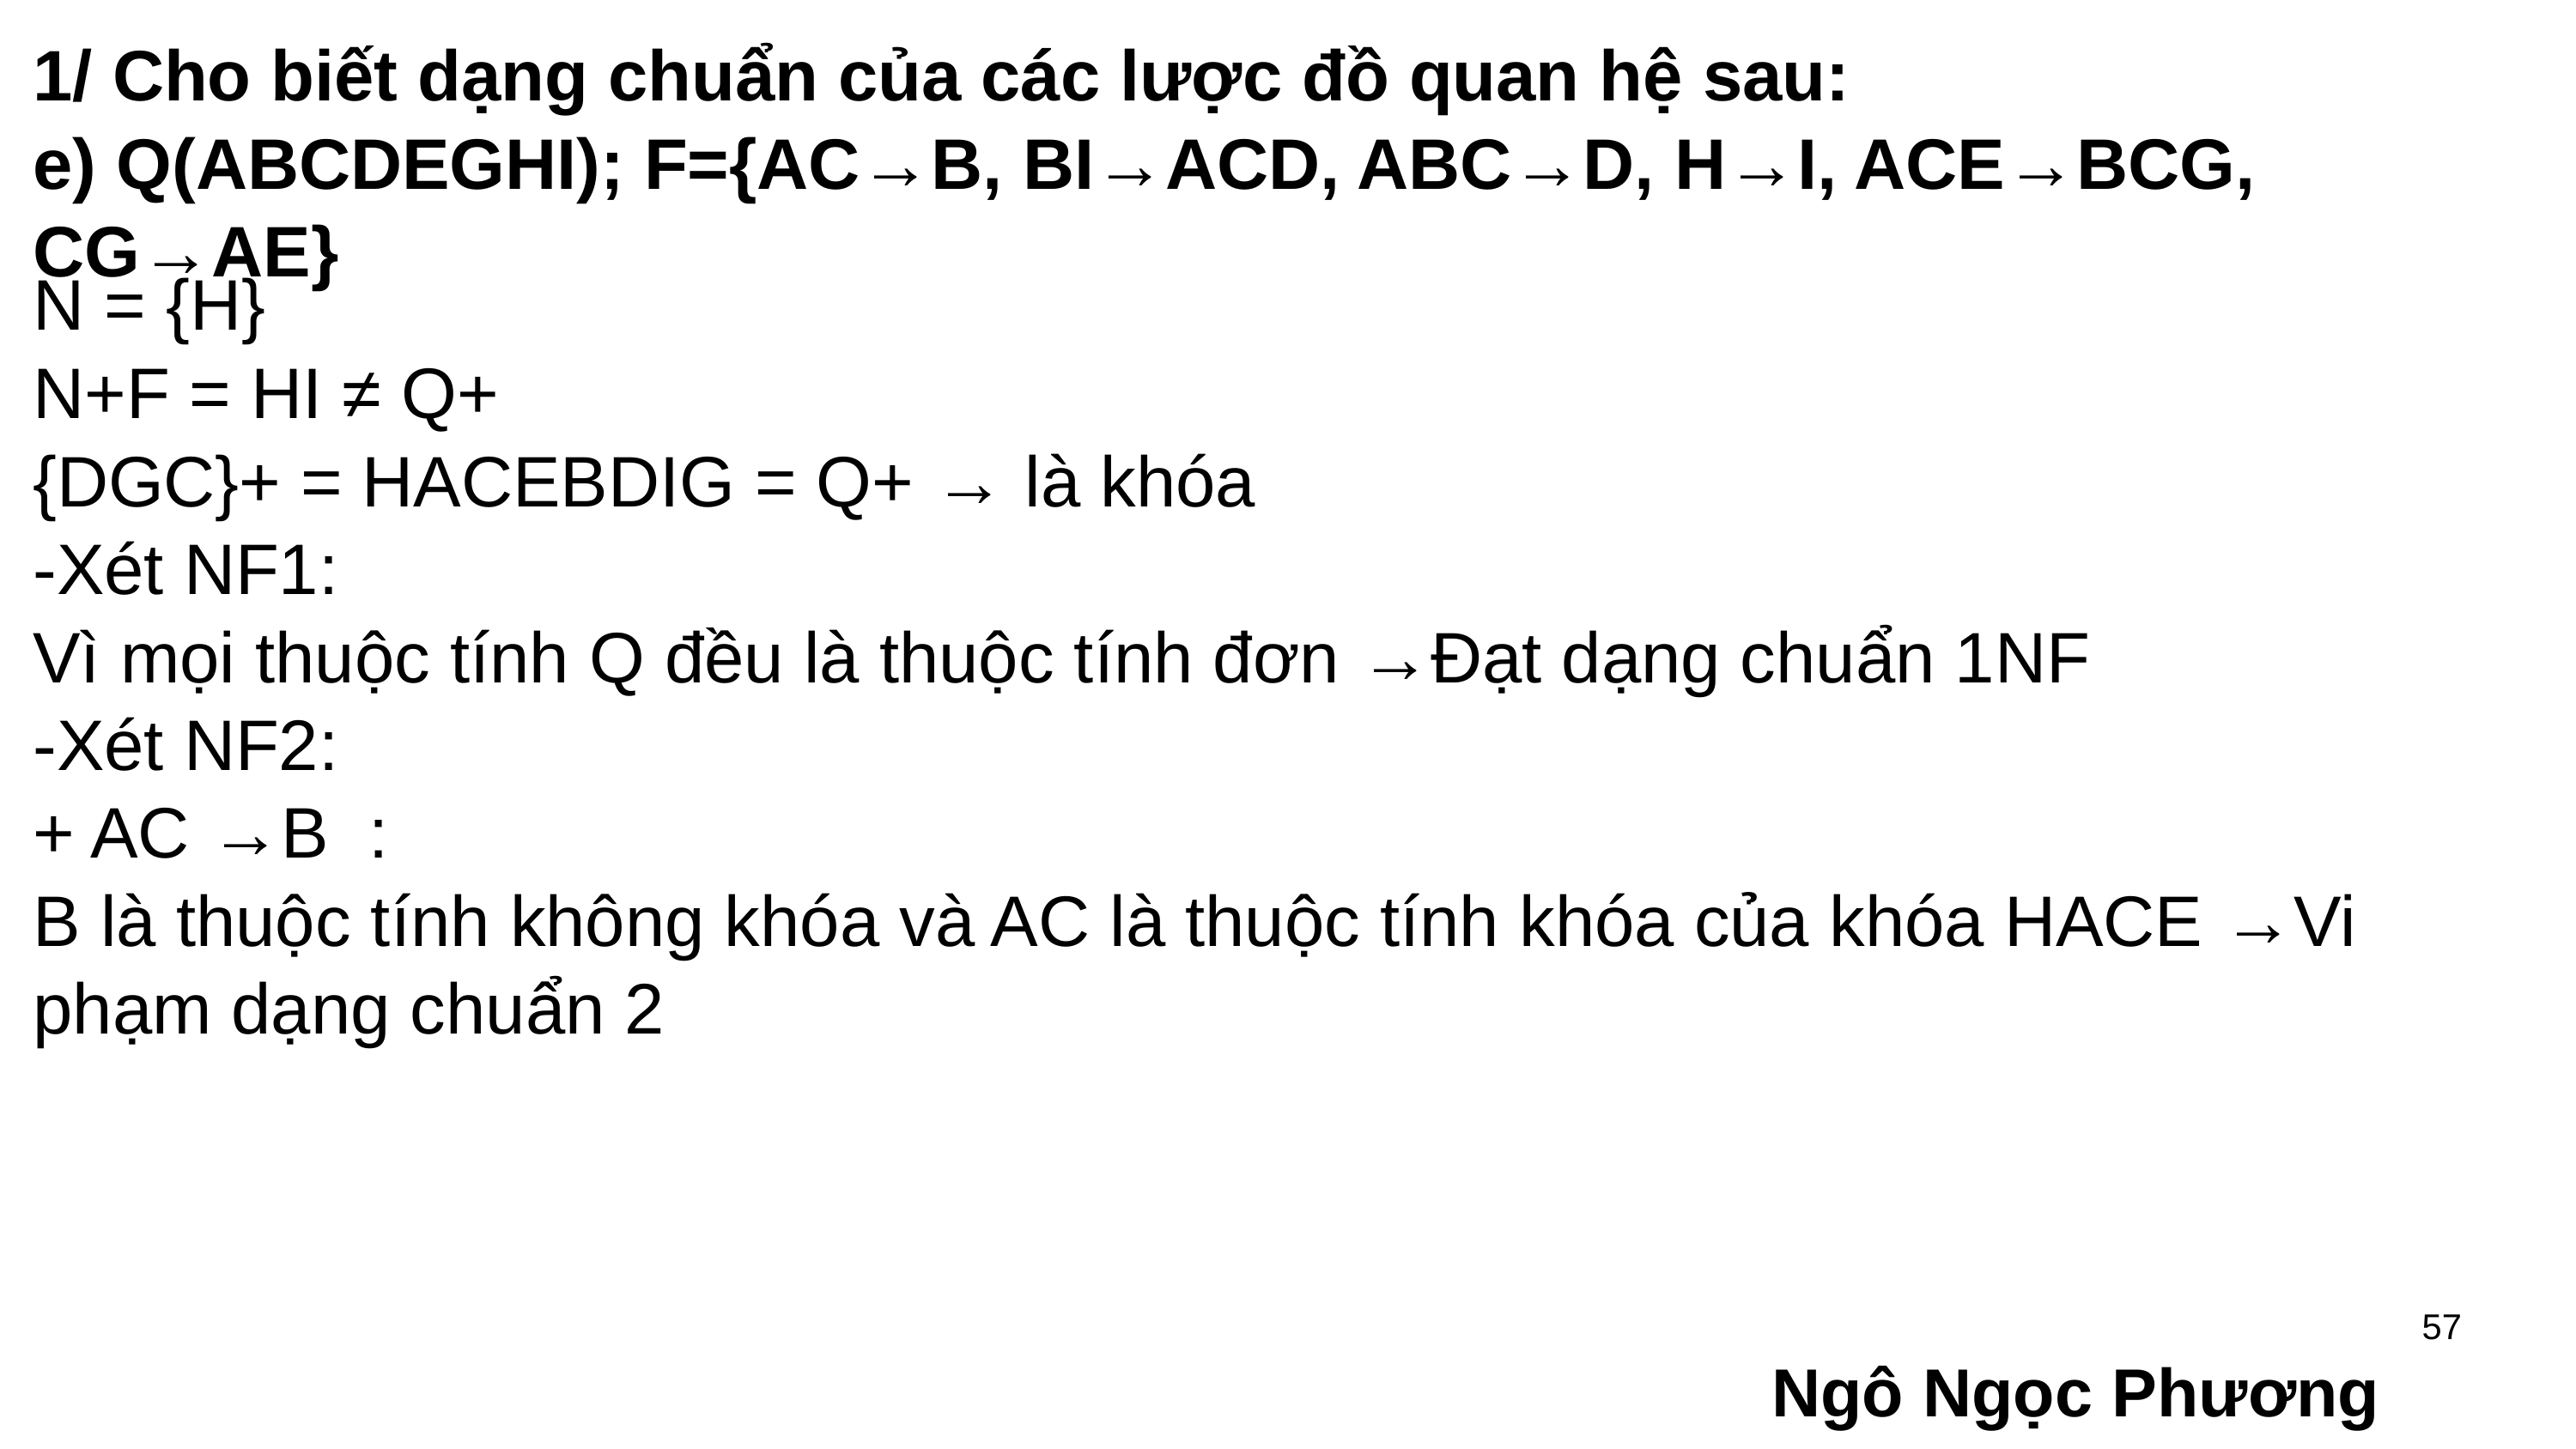

1/ Cho biết dạng chuẩn của các lược đồ quan hệ sau:
e) Q(ABCDEGHI); F={AC→B, BI→ACD, ABC→D, H→I, ACE→BCG, CG→AE}
N = {H}
N+F = HI ≠ Q+
{DGC}+ = HACEBDIG = Q+ → là khóa
-Xét NF1:
Vì mọi thuộc tính Q đều là thuộc tính đơn →Đạt dạng chuẩn 1NF
-Xét NF2:
+ AC →B  :
B là thuộc tính không khóa và AC là thuộc tính khóa của khóa HACE →Vi phạm dạng chuẩn 2

57
Ngô Ngọc Phương Trinh